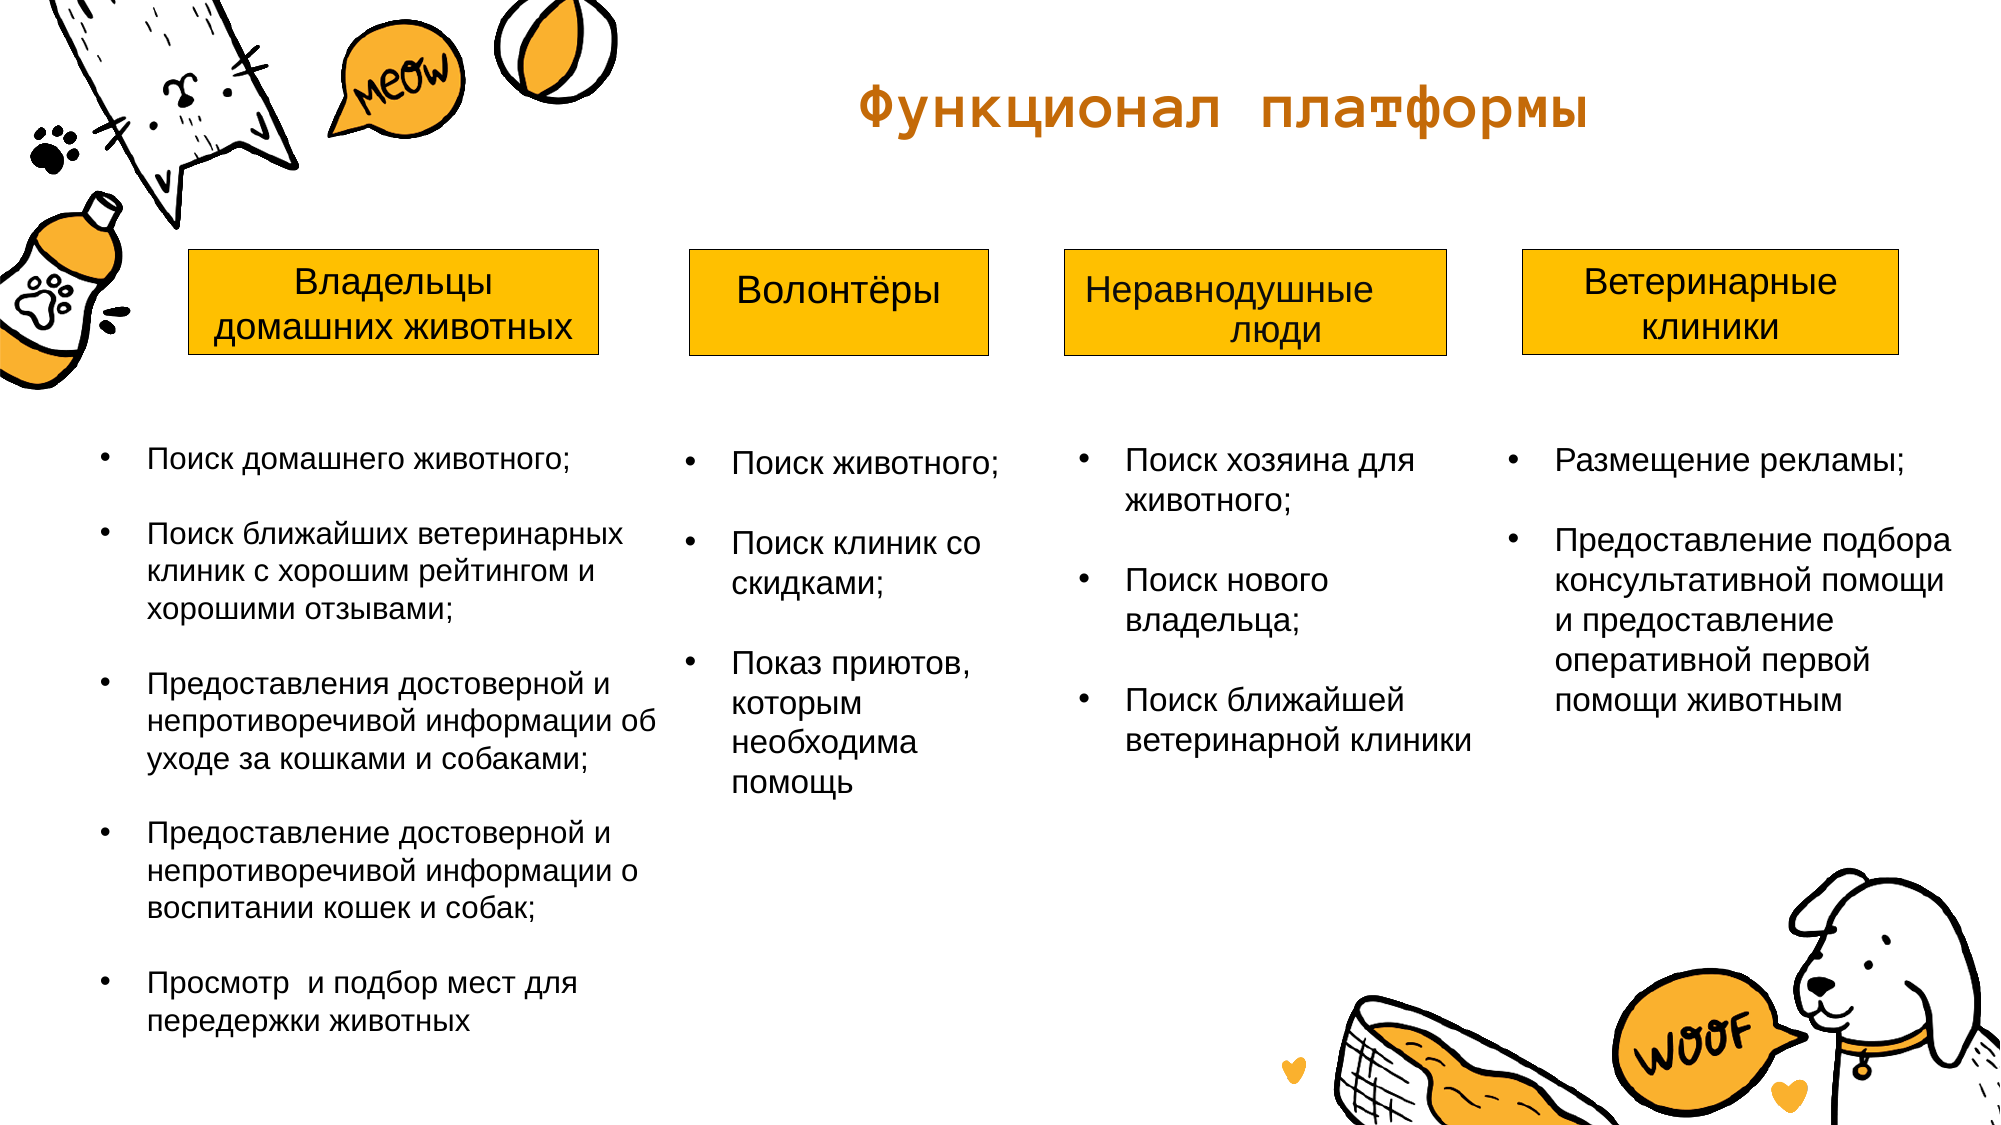

Функционал платформы
Ветеринарные
клиники
Неравнодушные          люди
Владельцы домашних животных
Волонтёры
Поиск домашнего животного;

Поиск ближайших ветеринарных клиник с хорошим рейтингом и хорошими отзывами;

Предоставления достоверной и непротиворечивой информации об уходе за кошками и собаками;

Предоставление достоверной и непротиворечивой информации о воспитании кошек и собак;

Просмотр  и подбор мест для передержки животных
Поиск хозяина для животного;

Поиск нового владельца;

Поиск ближайшей ветеринарной клиники
Размещение рекламы;

Предоставление подбора консультативной помощи и предоставление оперативной первой помощи животным
Поиск животного;

Поиск клиник со скидками;

Показ приютов, которым необходима помощь